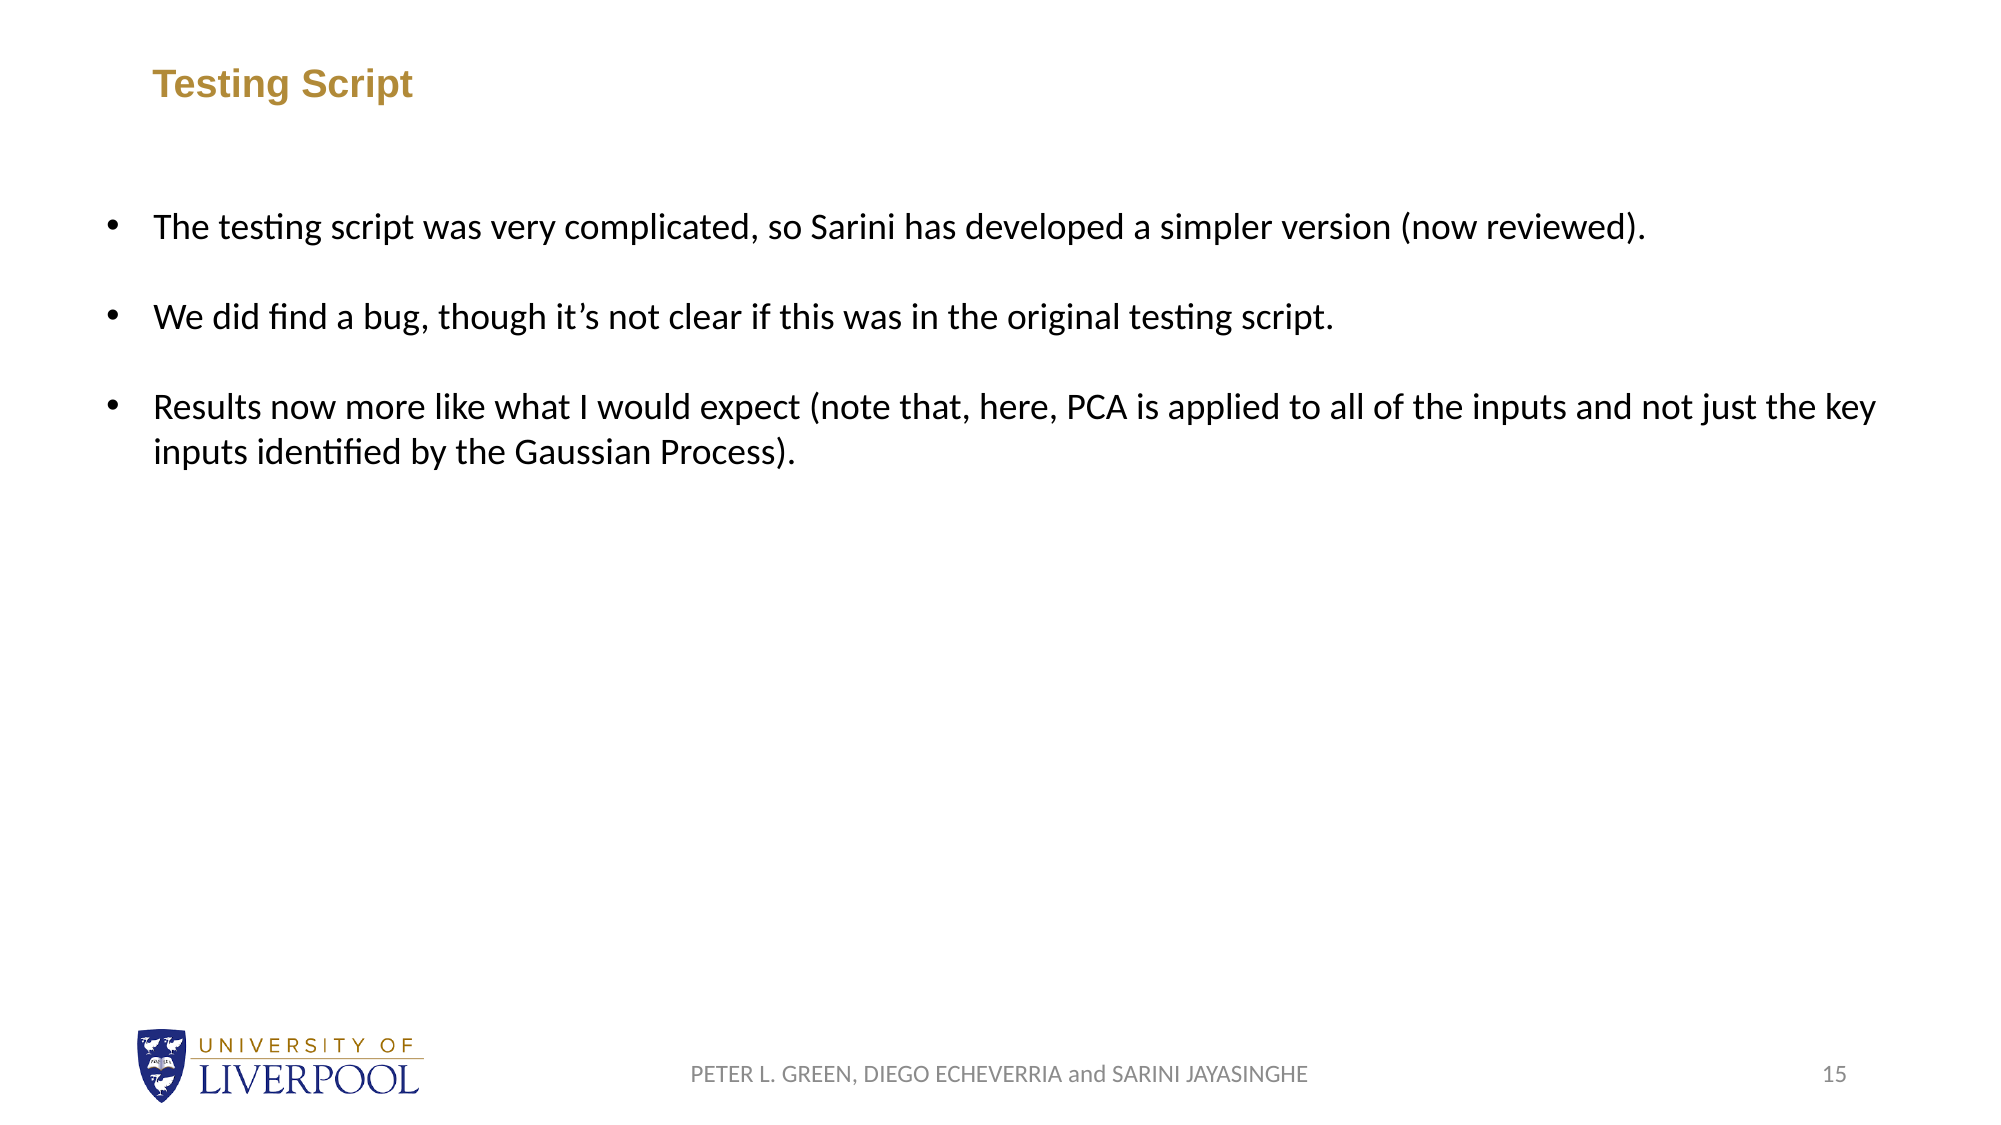

# Testing Script
The testing script was very complicated, so Sarini has developed a simpler version (now reviewed).

We did find a bug, though it’s not clear if this was in the original testing script.

Results now more like what I would expect (note that, here, PCA is applied to all of the inputs and not just the key inputs identified by the Gaussian Process).
PETER L. GREEN, DIEGO ECHEVERRIA and SARINI JAYASINGHE
15